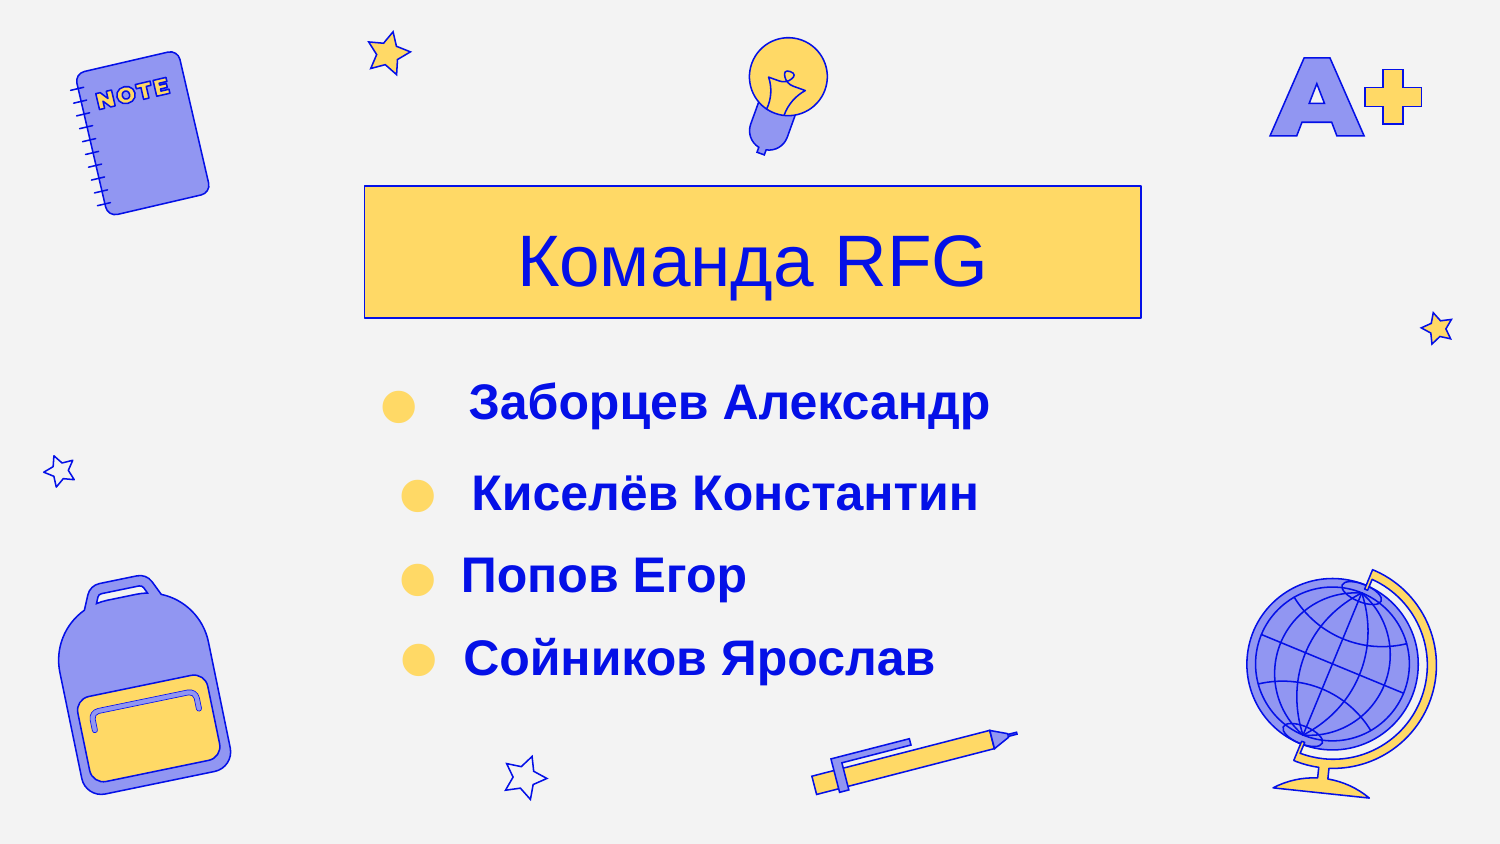

Команда RFG
•
Заборцев Александр
•
Киселёв Константин
•
Попов Егор

•
Сойников Ярослав